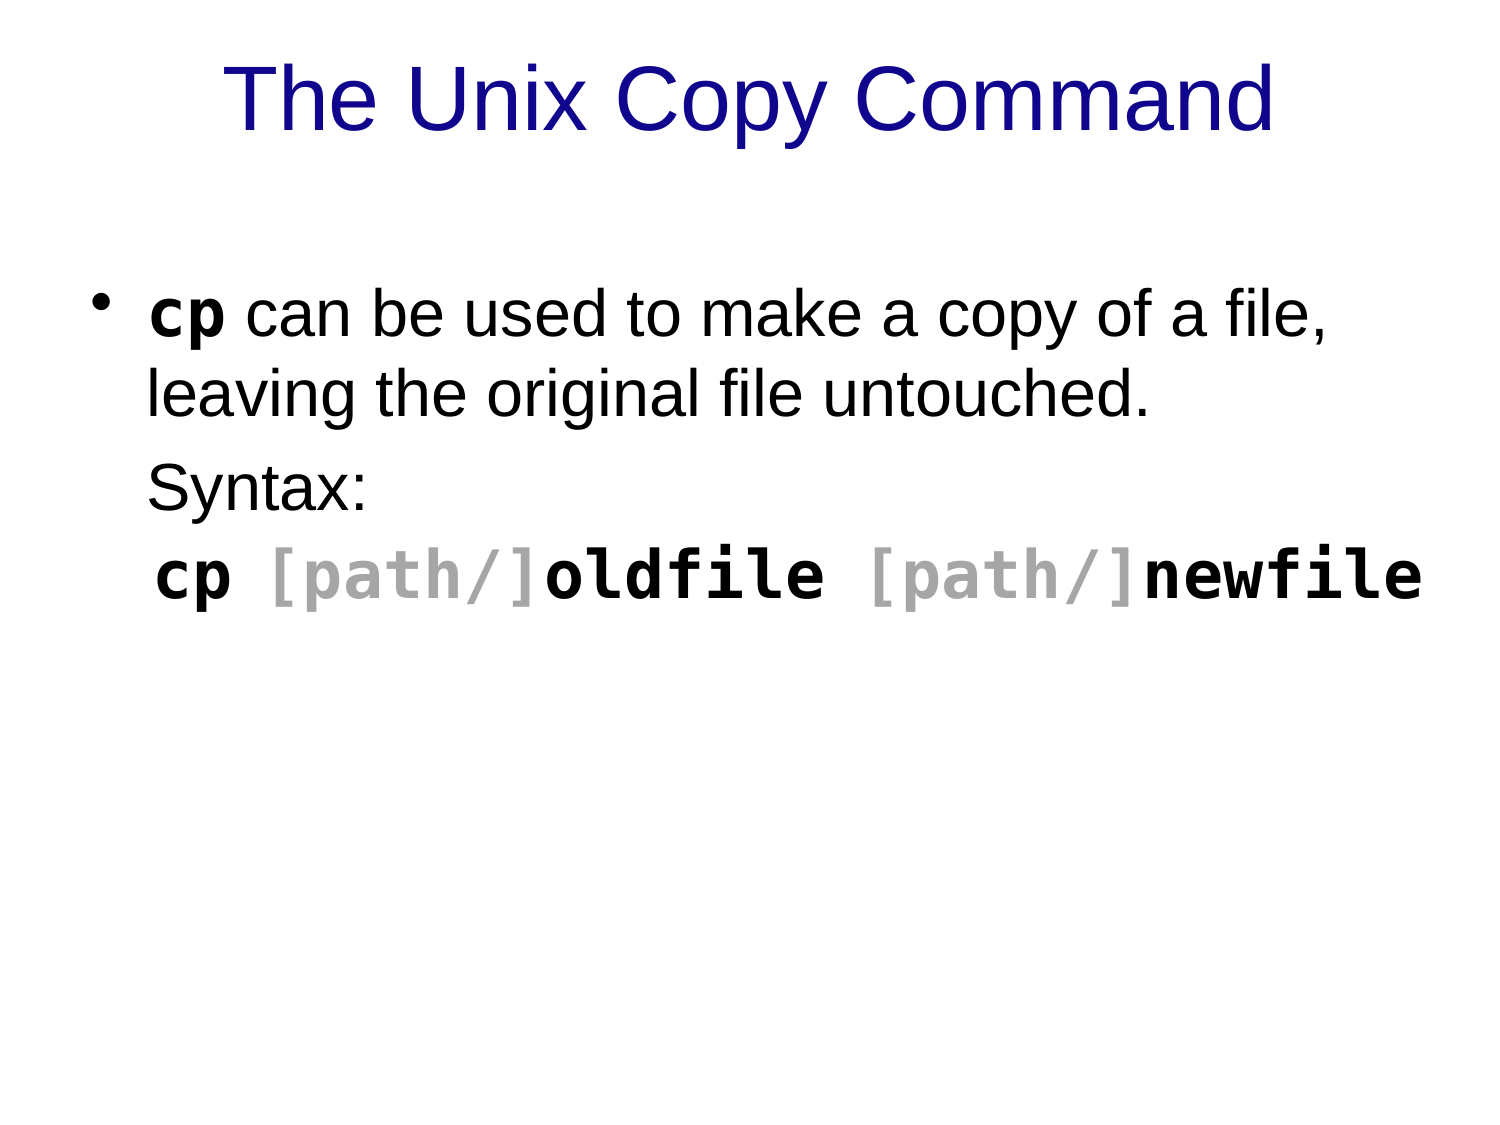

# The Unix Copy Command
cp can be used to make a copy of a file, leaving the original file untouched.
Syntax:
cp [path/]oldfile [path/]newfile